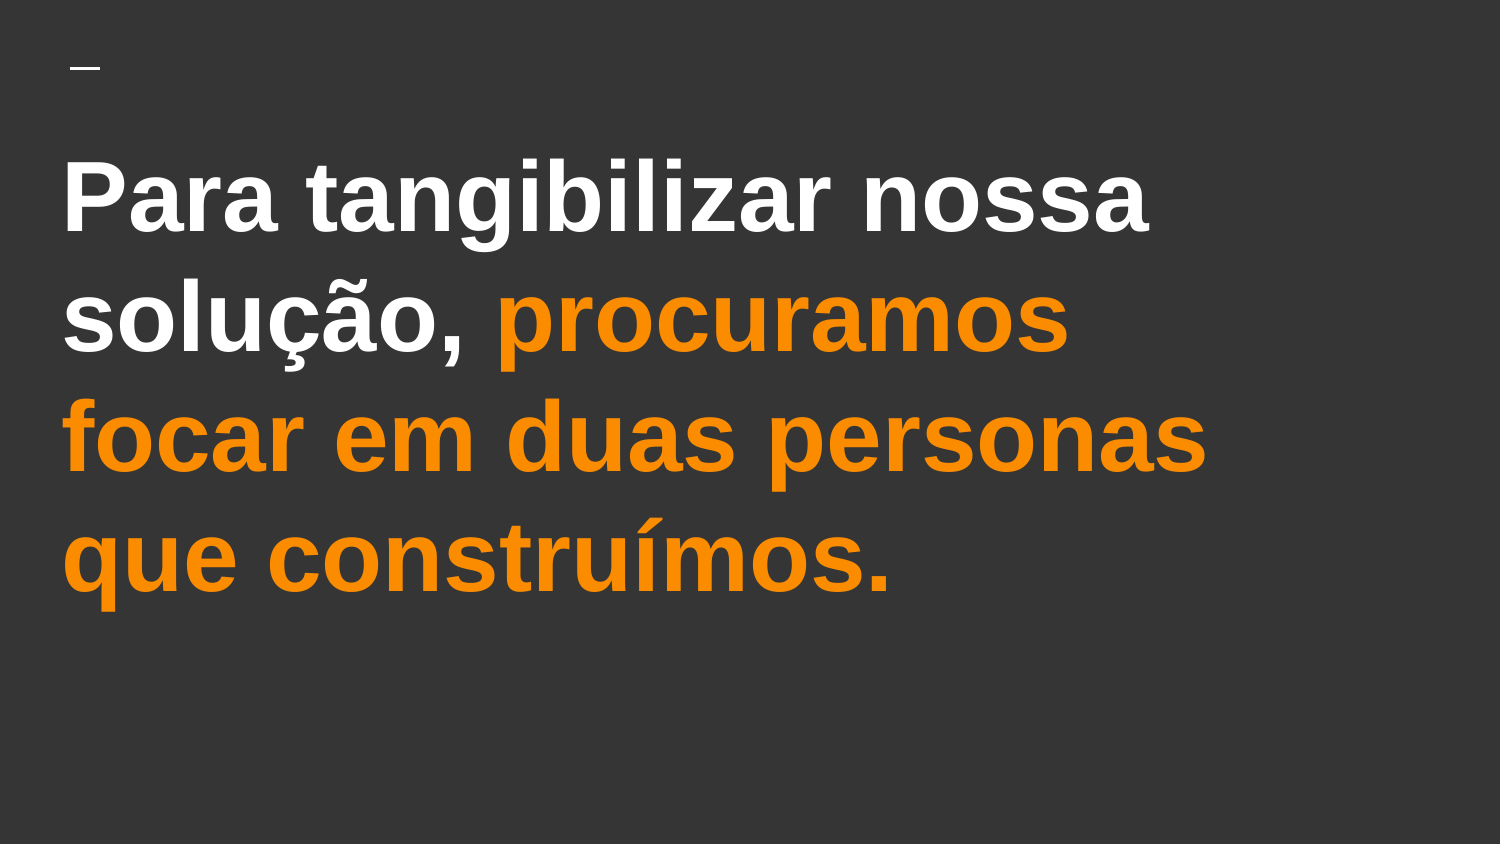

# Para tangibilizar nossa solução, procuramos focar em duas personas que construímos.